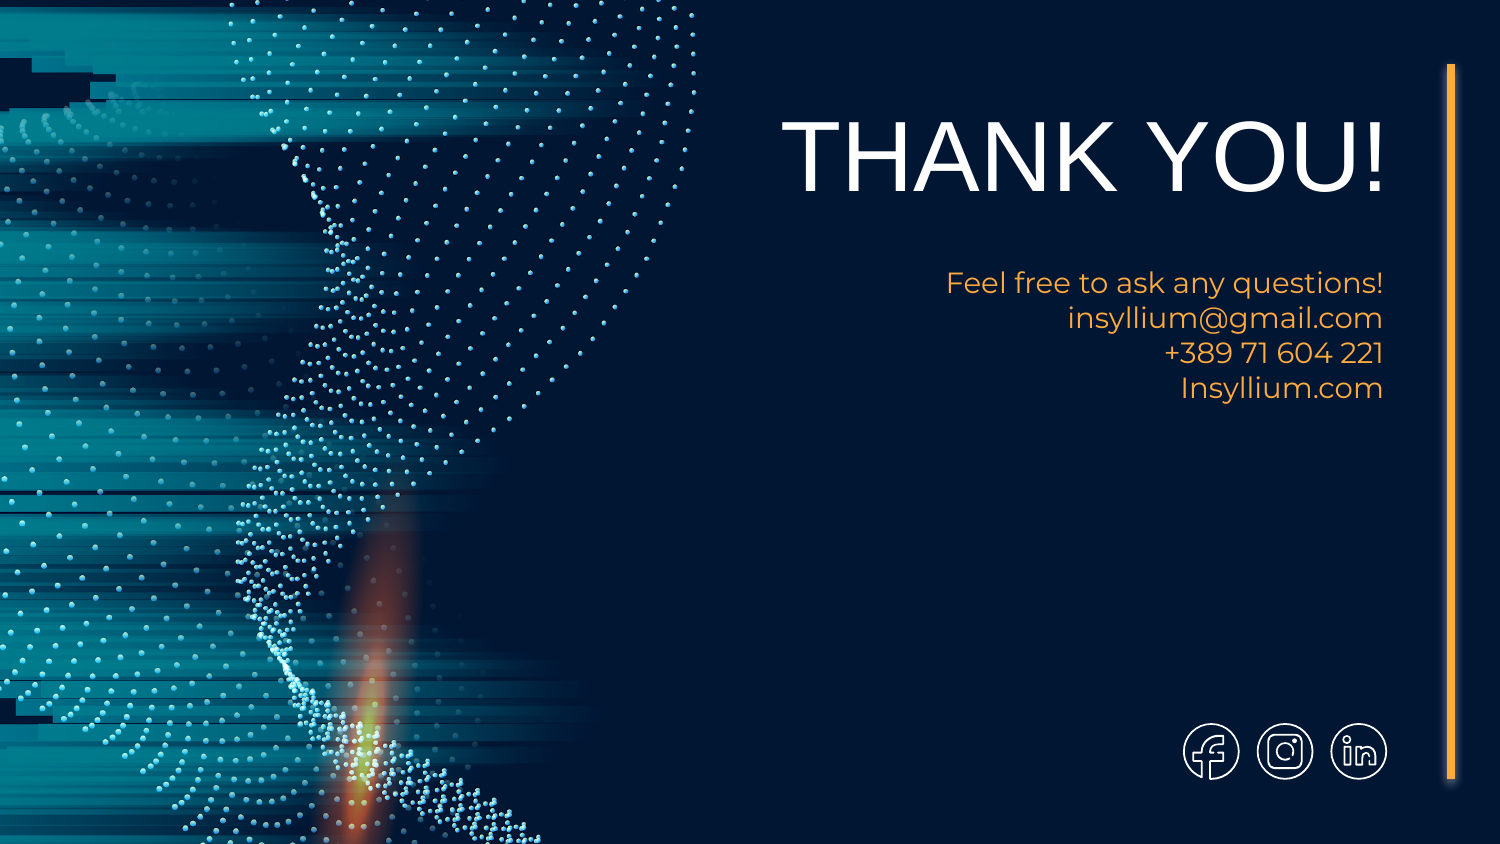

# THANK YOU!
Feel free to ask any questions!
insyllium@gmail.com
+389 71 604 221
Insyllium.com